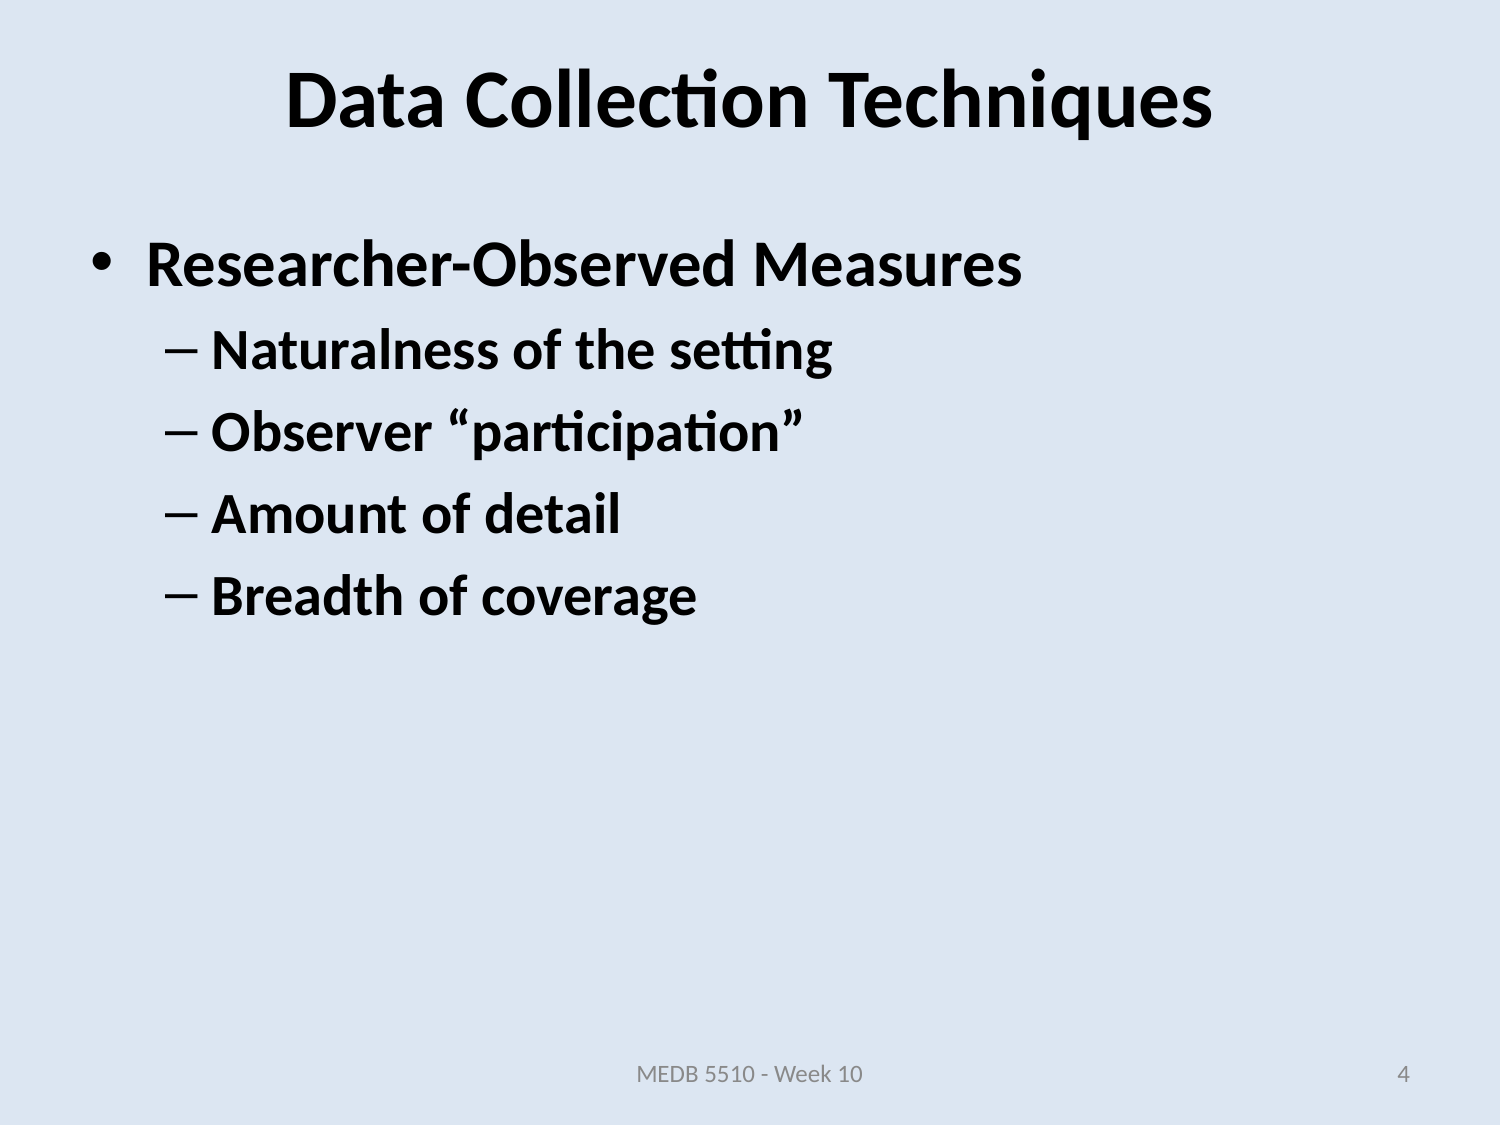

Data Collection Techniques
Researcher-Observed Measures
Naturalness of the setting
Observer “participation”
Amount of detail
Breadth of coverage

MEDB 5510 - Week 10
4